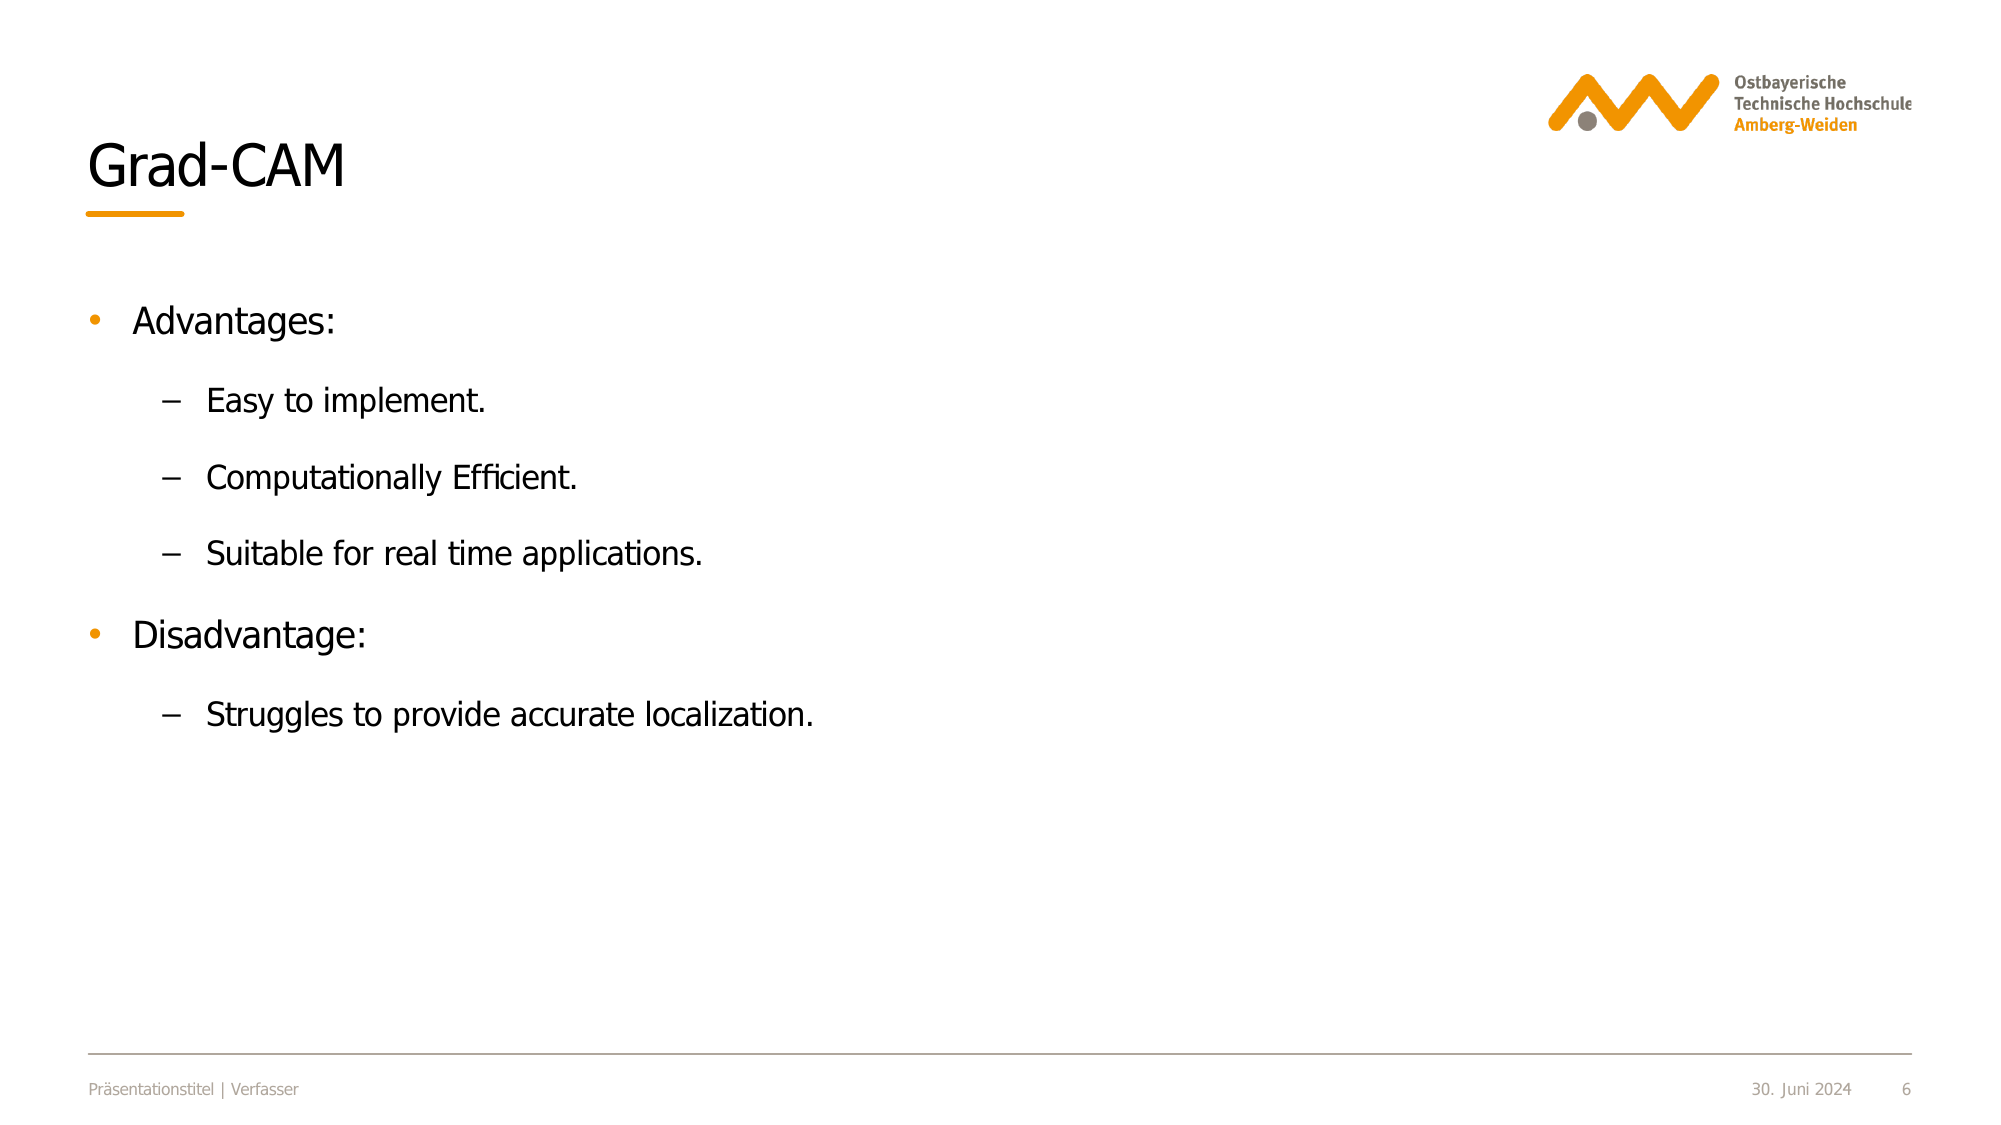

Grad-CAM
Advantages:
Easy to implement.
Computationally Efficient.
Suitable for real time applications.
Disadvantage:
Struggles to provide accurate localization.

Präsentationstitel | Verfasser
30. Juni 2024
6